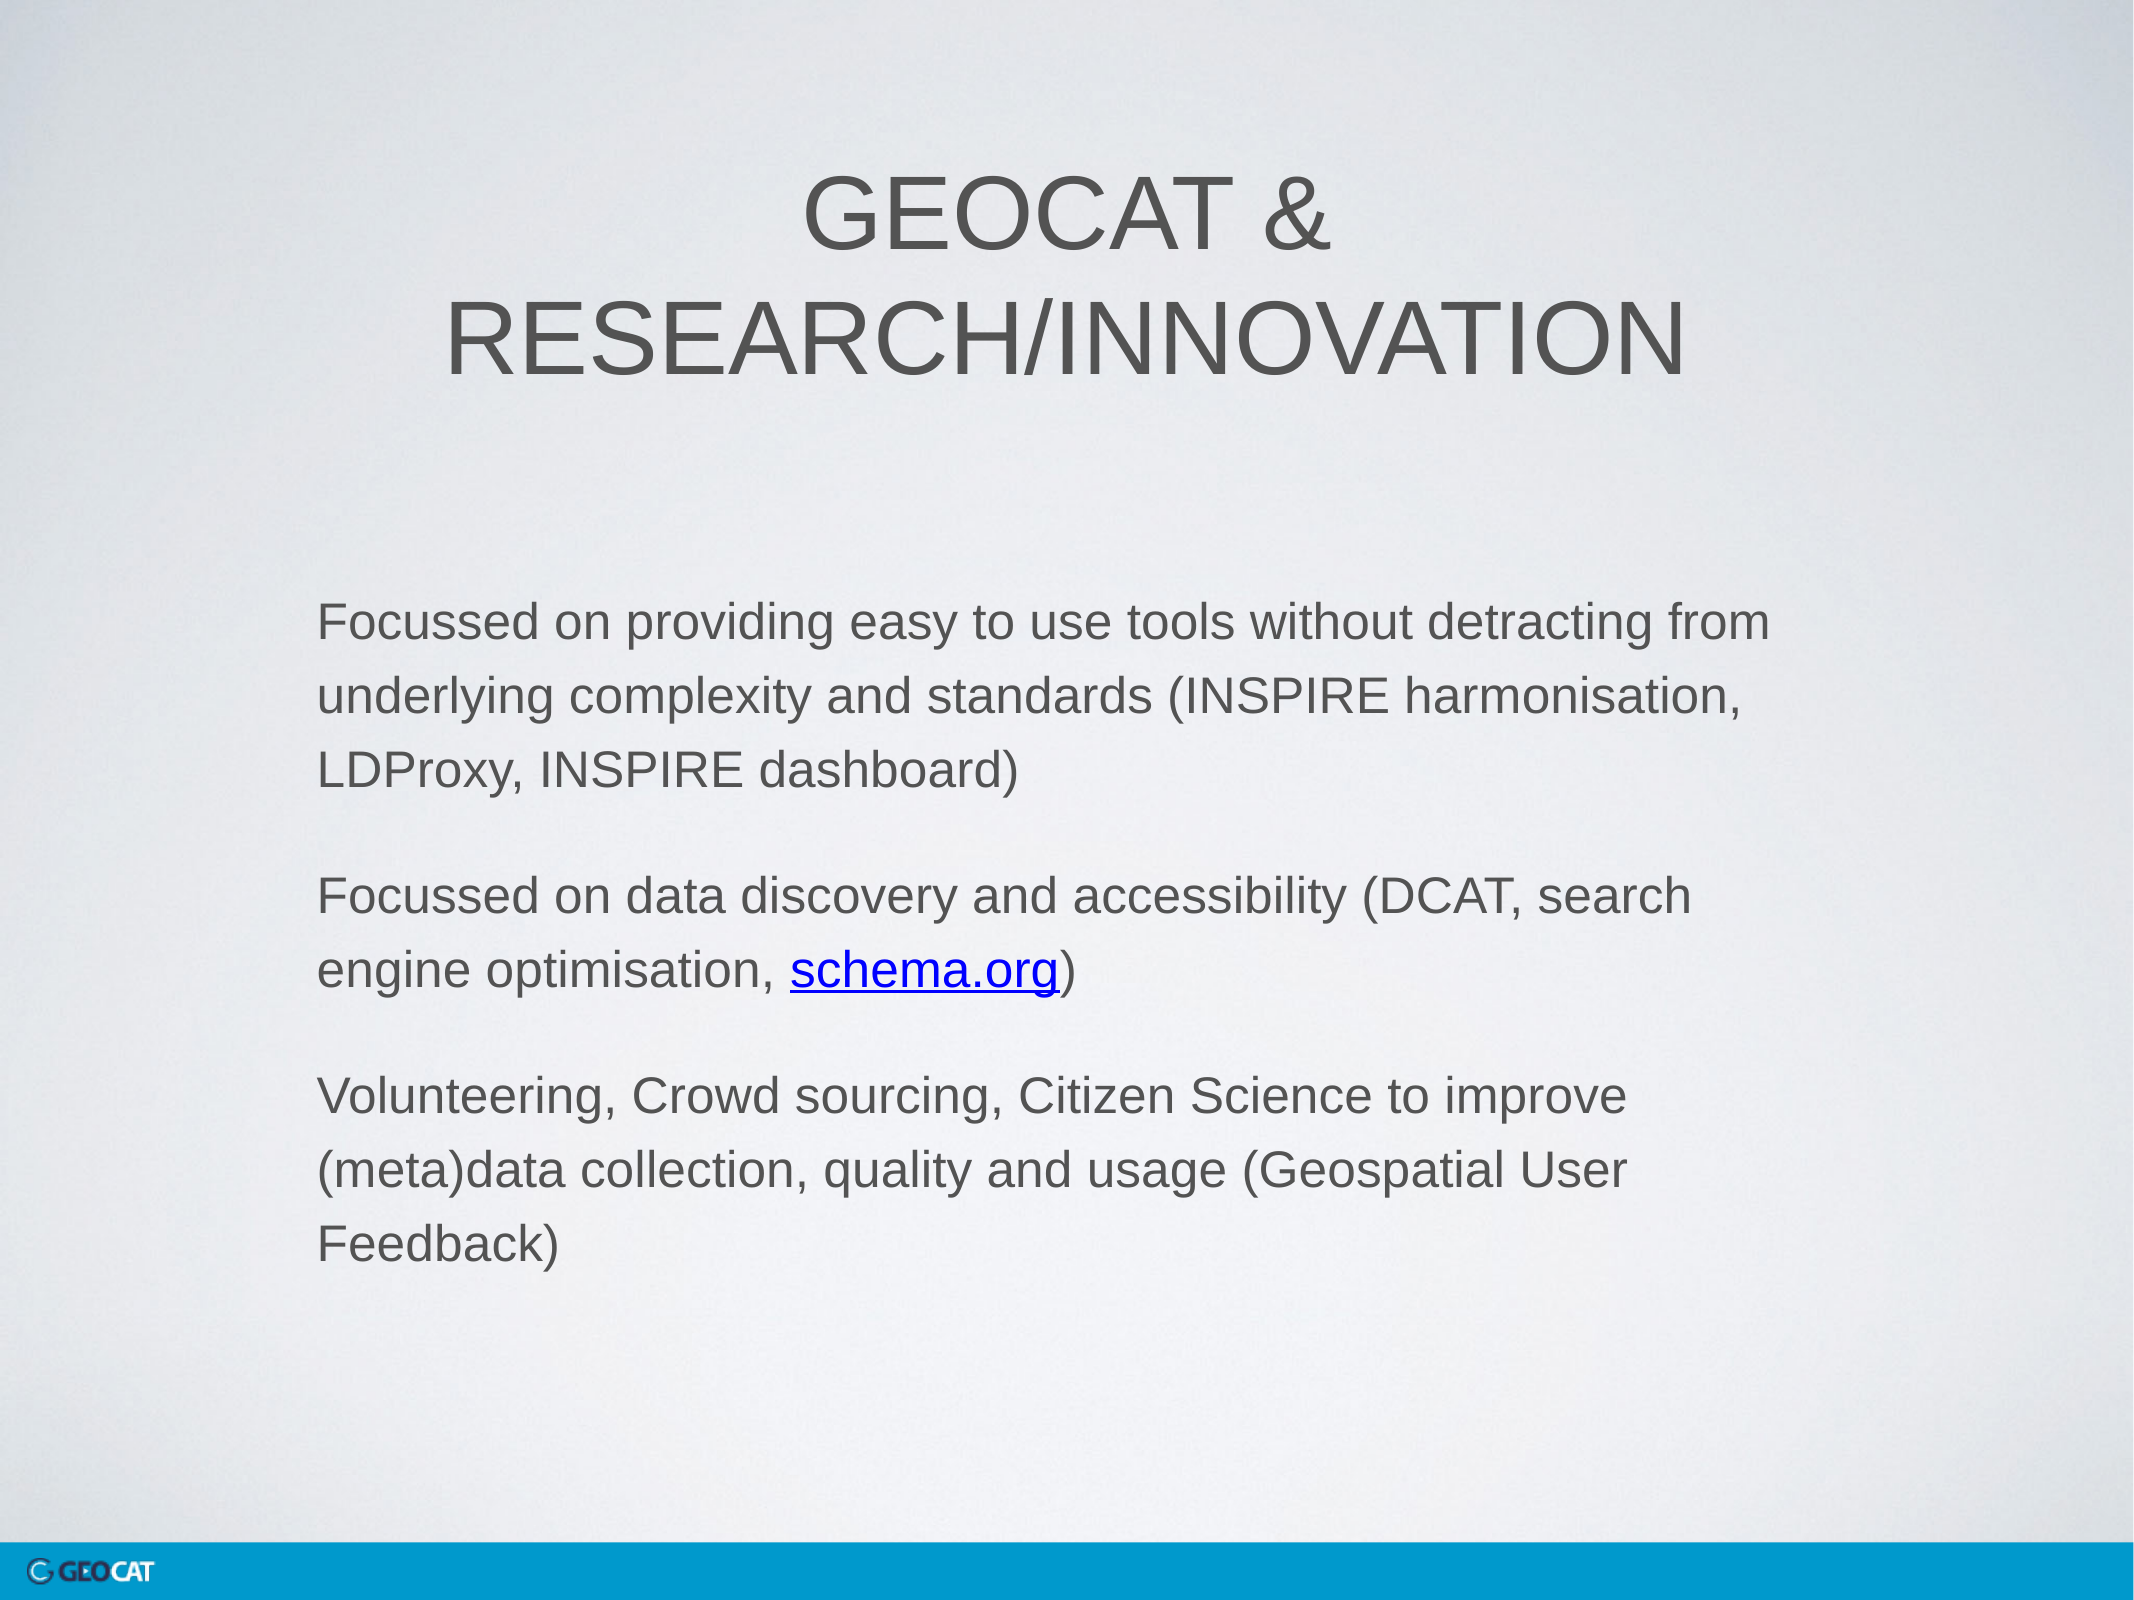

# GeoCat & Research/Innovation
Focussed on providing easy to use tools without detracting from underlying complexity and standards (INSPIRE harmonisation, LDProxy, INSPIRE dashboard)
Focussed on data discovery and accessibility (DCAT, search engine optimisation, schema.org)
Volunteering, Crowd sourcing, Citizen Science to improve (meta)data collection, quality and usage (Geospatial User Feedback)